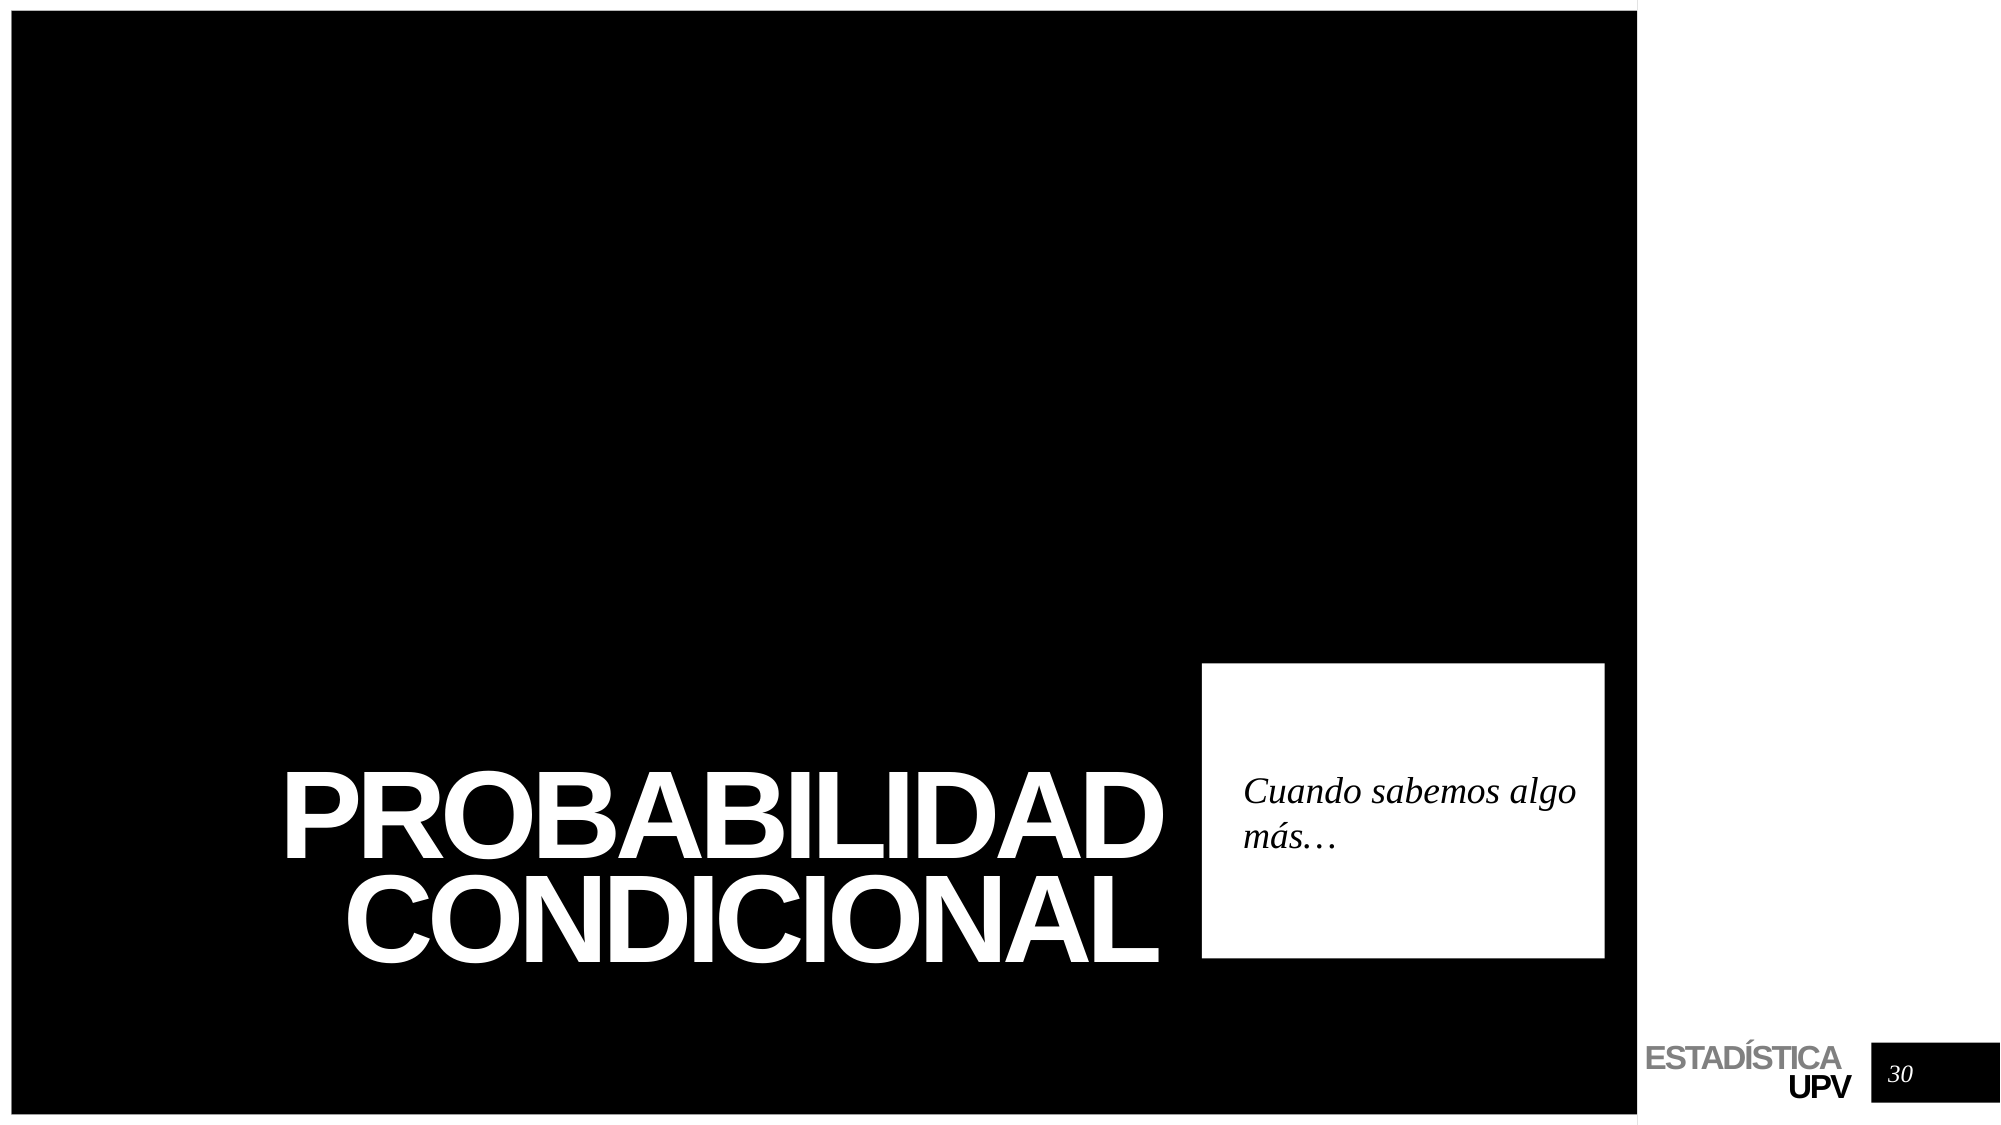

# Probabilidad condicional
Cuando sabemos algo más…
30